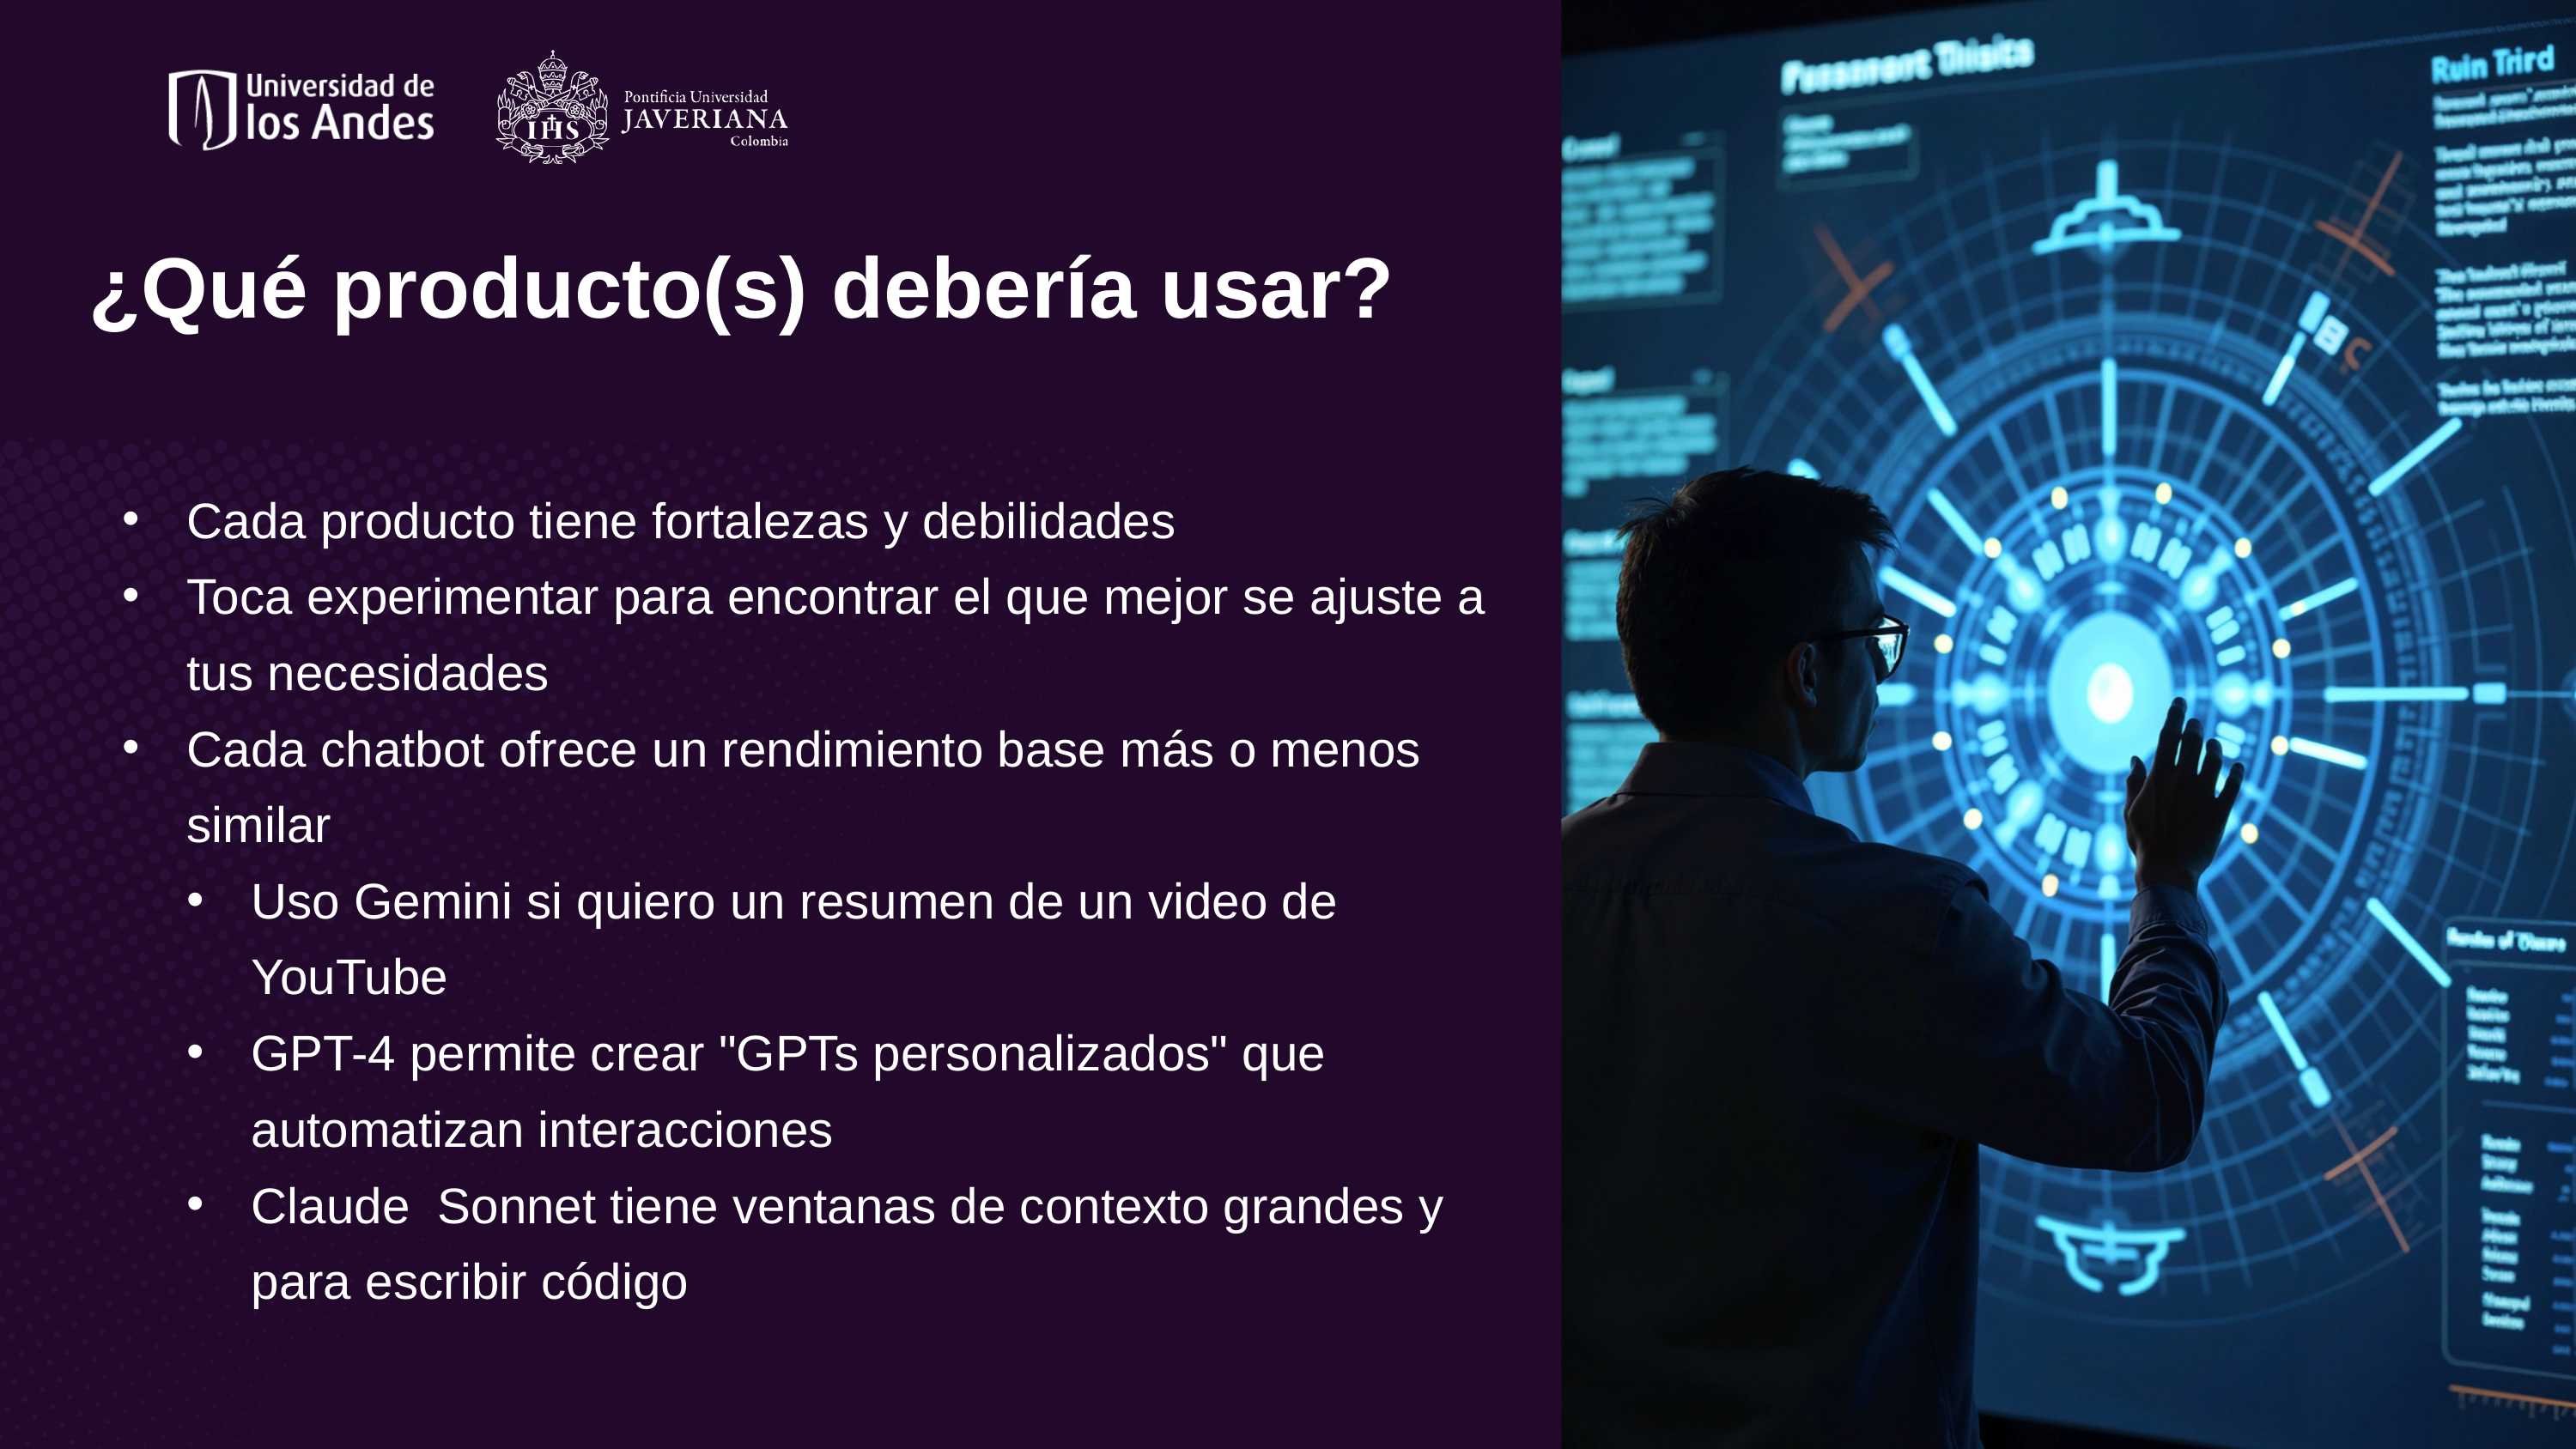

¿Qué producto(s) debería usar?

Cada producto tiene fortalezas y debilidades
Toca experimentar para encontrar el que mejor se ajuste a tus necesidades
Cada chatbot ofrece un rendimiento base más o menos similar
Uso Gemini si quiero un resumen de un video de YouTube
GPT-4 permite crear "GPTs personalizados" que automatizan interacciones
Claude  Sonnet tiene ventanas de contexto grandes y para escribir código